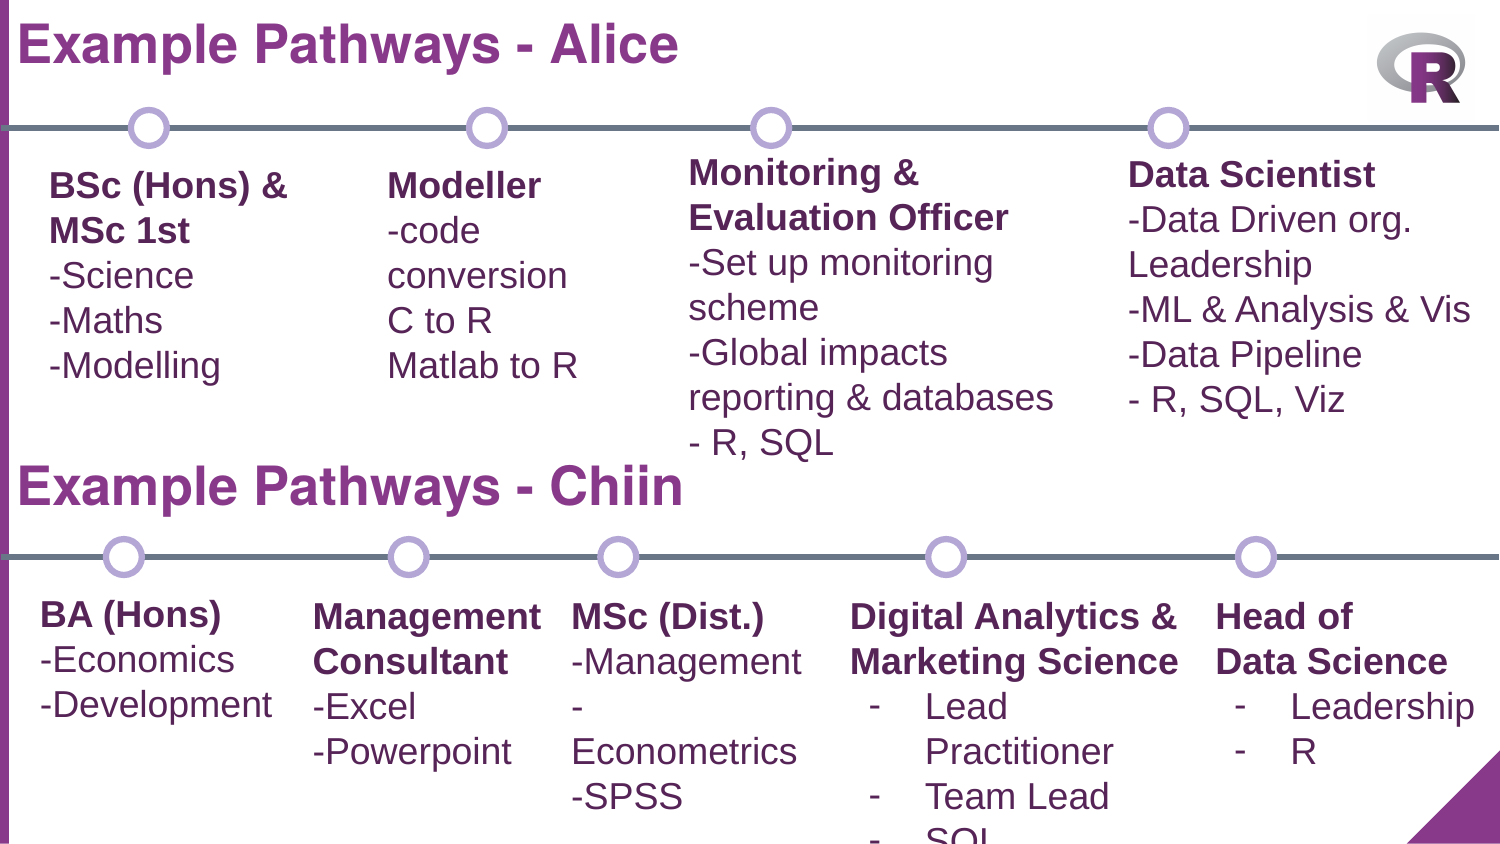

# Example Pathways - Alice

Monitoring & Evaluation Officer
-Set up monitoring scheme
-Global impacts reporting & databases
- R, SQL
Data Scientist
-Data Driven org. Leadership
-ML & Analysis & Vis
-Data Pipeline
- R, SQL, Viz

BSc (Hons) & MSc 1st
-Science
-Maths
-Modelling
Modeller
-code conversion
C to R
Matlab to R
Example Pathways - Chiin

BA (Hons)
-Economics
-Development
Management Consultant
-Excel
-Powerpoint
MSc (Dist.)
-Management
-Econometrics
-SPSS
Digital Analytics & Marketing Science
Lead Practitioner
Team Lead
SQL
Head of
Data Science
Leadership
R